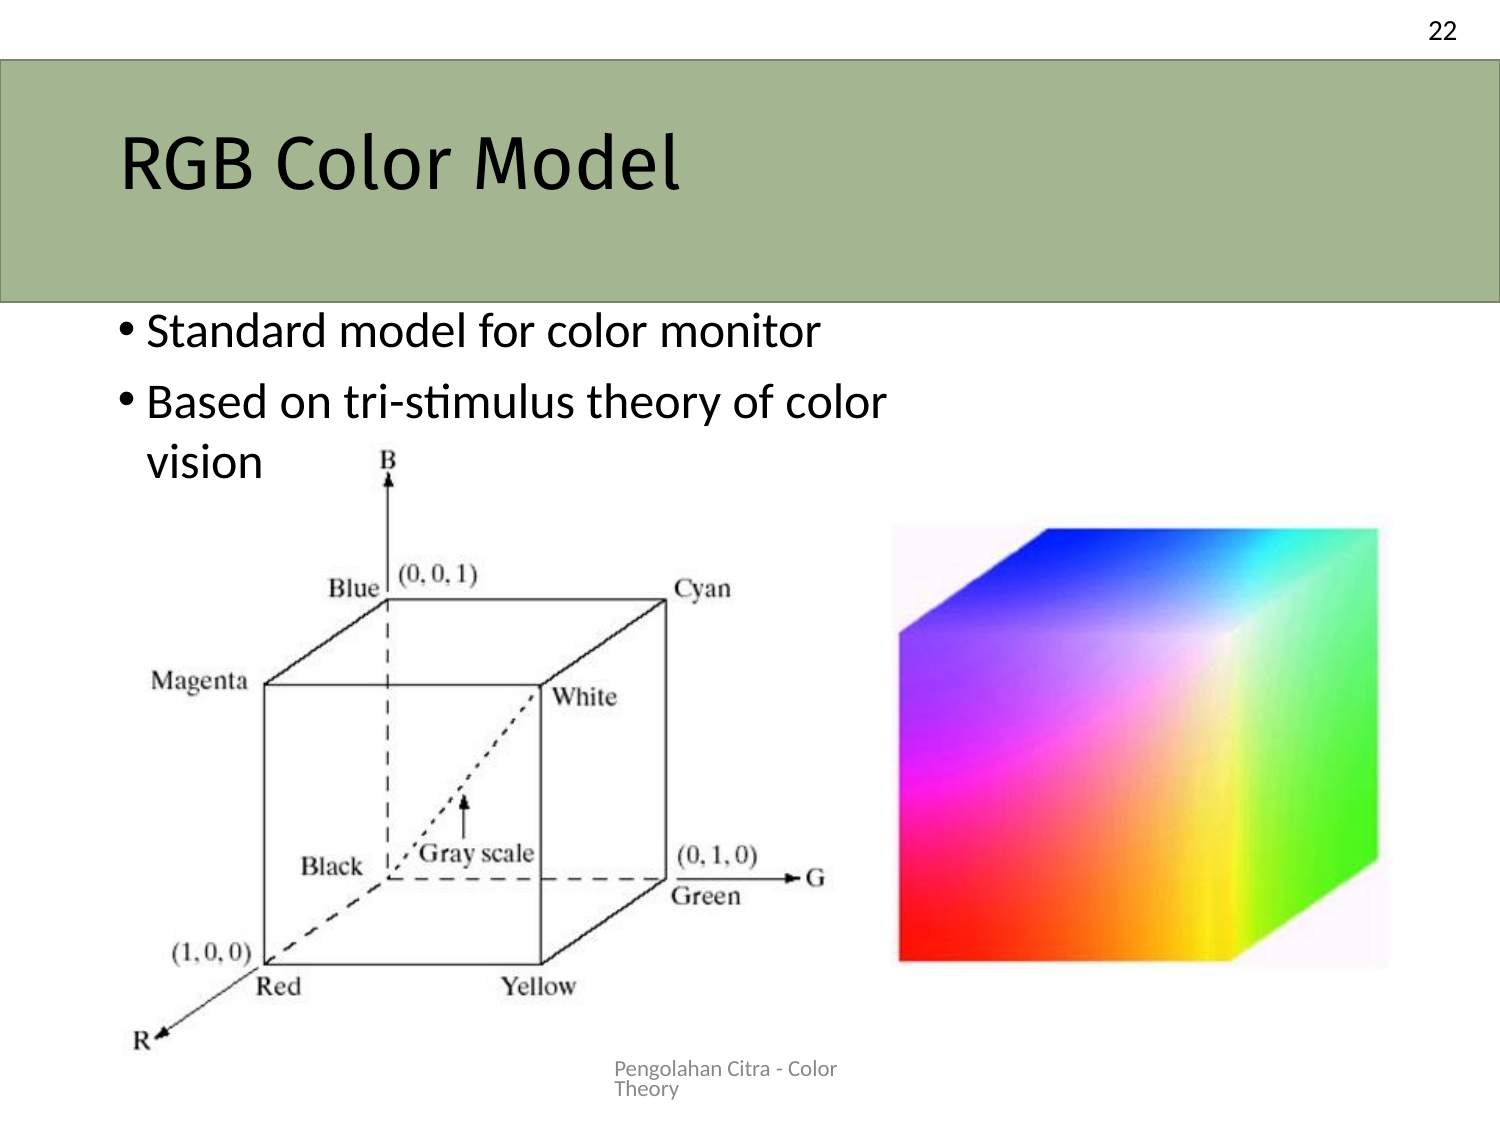

22
# RGB Color Model
Standard model for color monitor
Based on tri-stimulus theory of color	vision

Pengolahan Citra - Color Theory